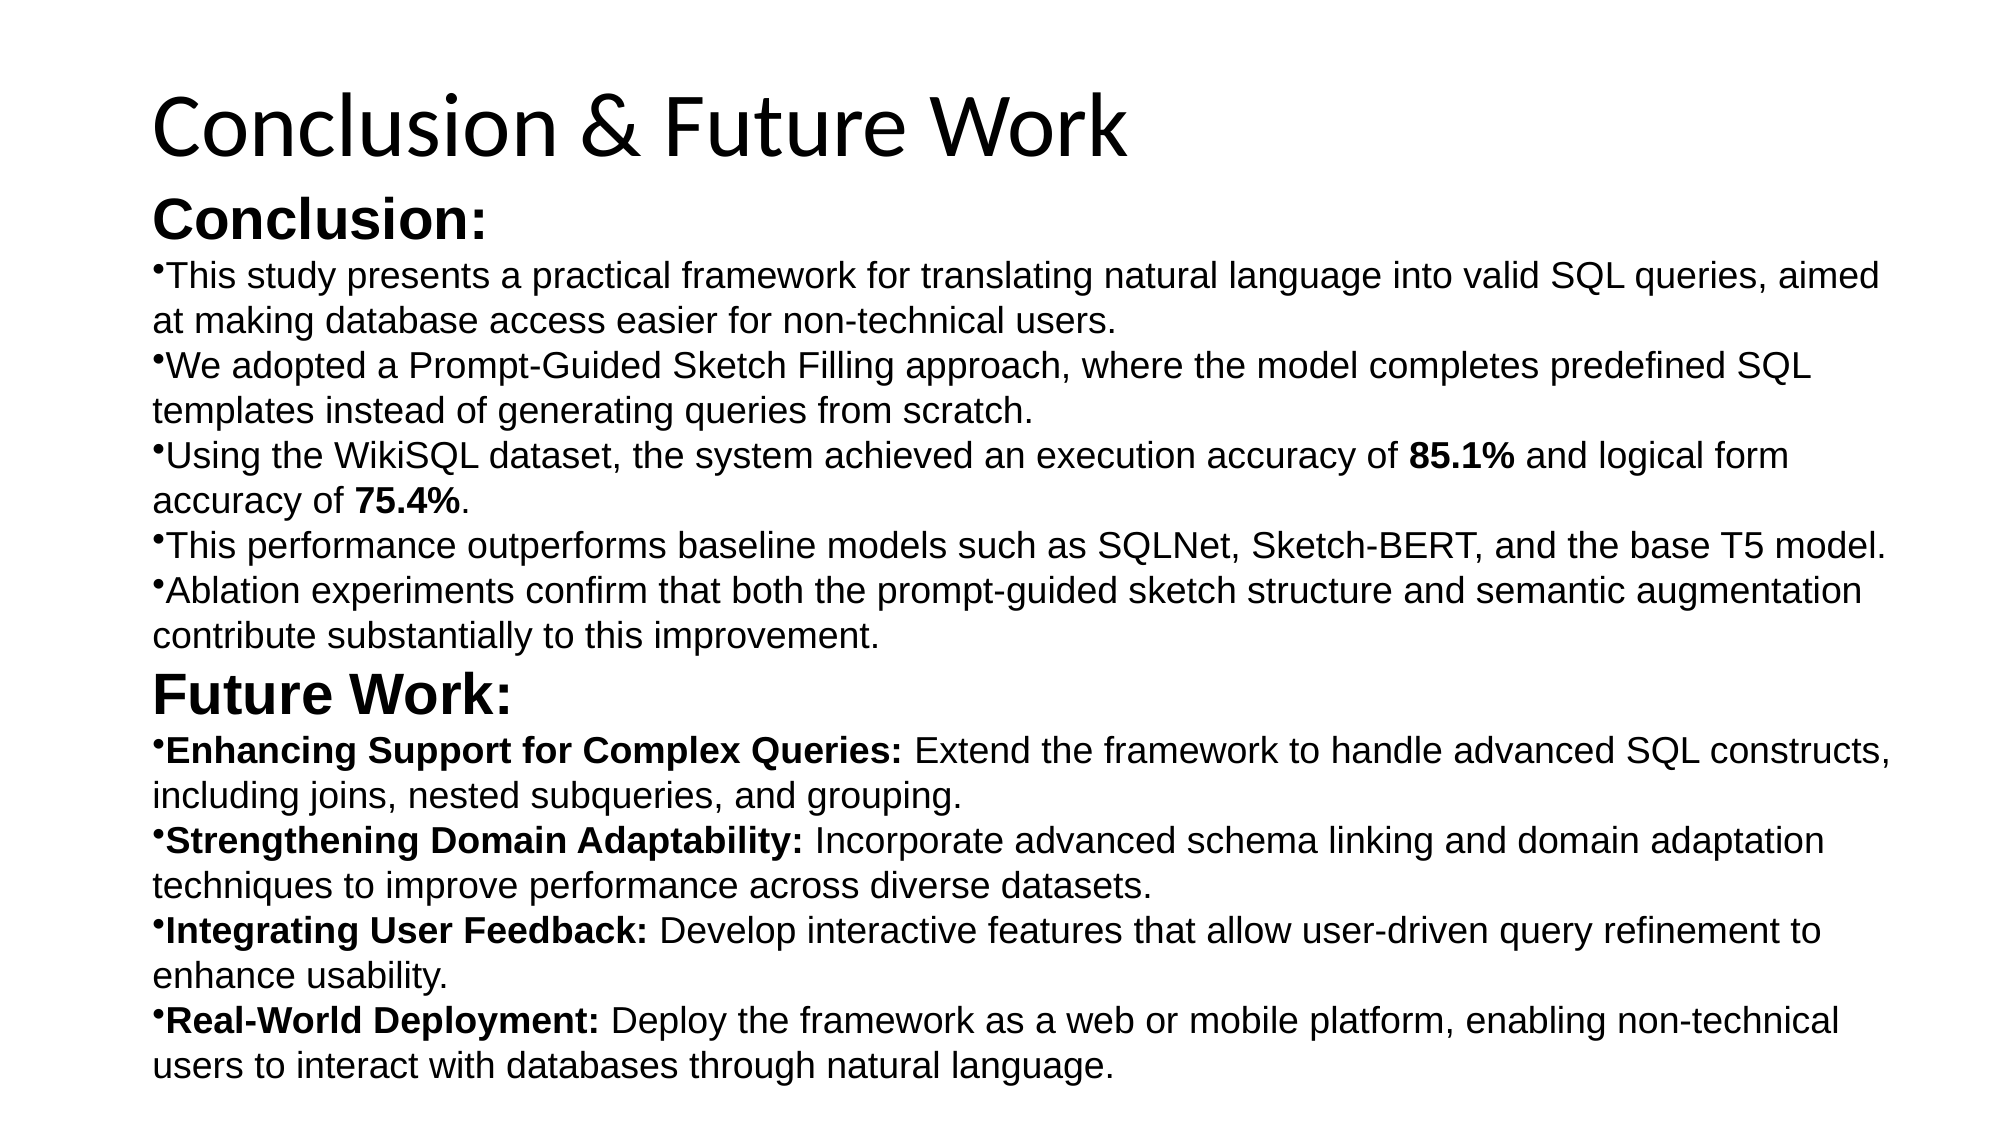

# Conclusion & Future Work
Conclusion:
This study presents a practical framework for translating natural language into valid SQL queries, aimed at making database access easier for non-technical users.
We adopted a Prompt-Guided Sketch Filling approach, where the model completes predefined SQL templates instead of generating queries from scratch.
Using the WikiSQL dataset, the system achieved an execution accuracy of 85.1% and logical form accuracy of 75.4%.
This performance outperforms baseline models such as SQLNet, Sketch-BERT, and the base T5 model.
Ablation experiments confirm that both the prompt-guided sketch structure and semantic augmentation contribute substantially to this improvement.
Future Work:
Enhancing Support for Complex Queries: Extend the framework to handle advanced SQL constructs, including joins, nested subqueries, and grouping.
Strengthening Domain Adaptability: Incorporate advanced schema linking and domain adaptation techniques to improve performance across diverse datasets.
Integrating User Feedback: Develop interactive features that allow user-driven query refinement to enhance usability.
Real-World Deployment: Deploy the framework as a web or mobile platform, enabling non-technical users to interact with databases through natural language.